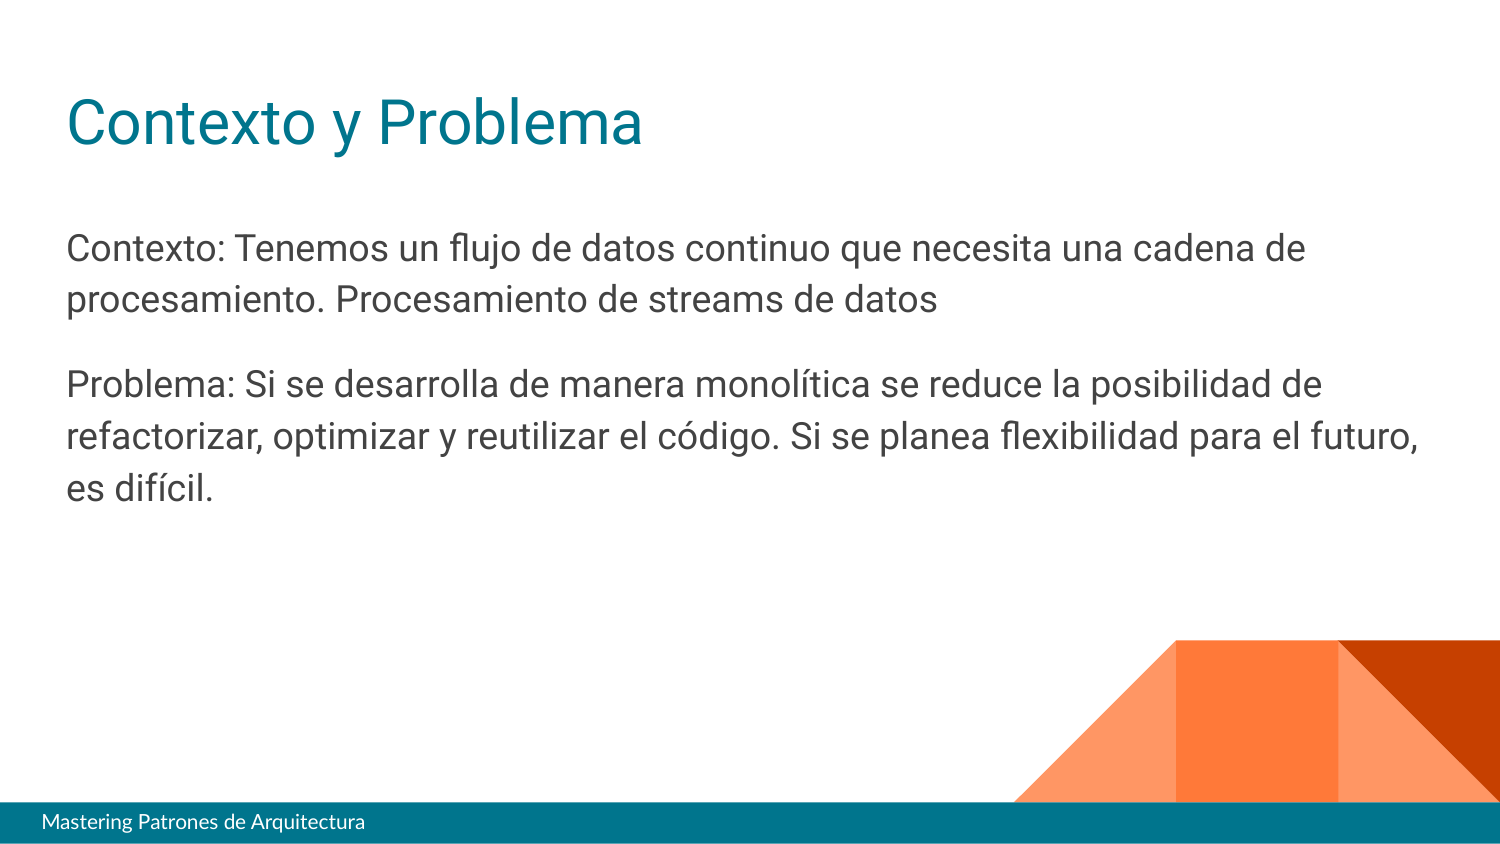

# Contexto y Problema
Contexto: Tenemos un flujo de datos continuo que necesita una cadena de procesamiento. Procesamiento de streams de datos
Problema: Si se desarrolla de manera monolítica se reduce la posibilidad de refactorizar, optimizar y reutilizar el código. Si se planea flexibilidad para el futuro, es difícil.